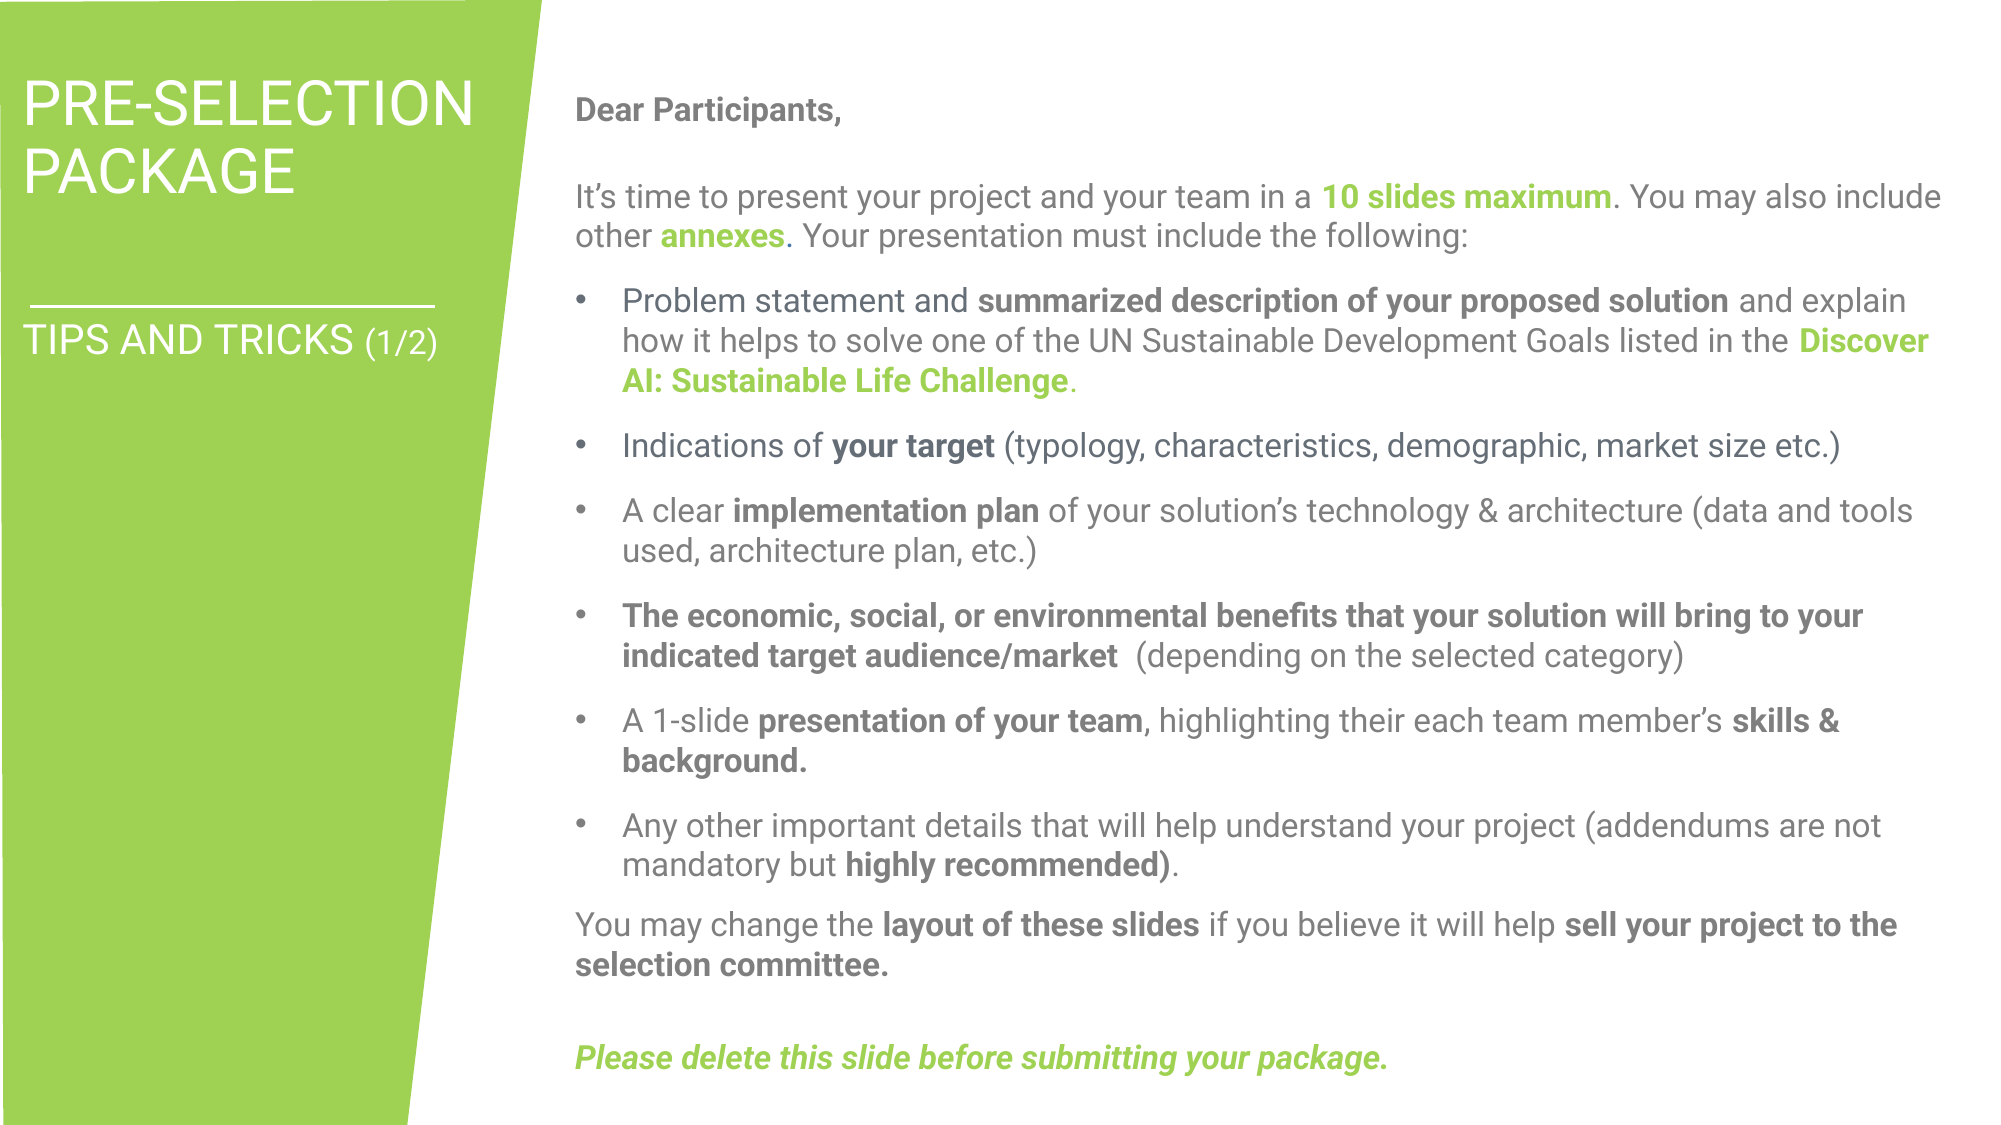

# PRE-SELECTION PACKAGE

TIPS AND TRICKS (1/2)
Dear Participants,

It’s time to present your project and your team in a 10 slides maximum. You may also include other annexes. Your presentation must include the following:
Problem statement and summarized description of your proposed solution and explain how it helps to solve one of the UN Sustainable Development Goals listed in the Discover AI: Sustainable Life Challenge.
Indications of your target (typology, characteristics, demographic, market size etc.)
A clear implementation plan of your solution’s technology & architecture (data and tools used, architecture plan, etc.)
The economic, social, or environmental benefits that your solution will bring to your indicated target audience/market  (depending on the selected category)
A 1-slide presentation of your team, highlighting their each team member’s skills & background.
Any other important details that will help understand your project (addendums are not mandatory but highly recommended).
You may change the layout of these slides if you believe it will help sell your project to the selection committee.

Please delete this slide before submitting your package.